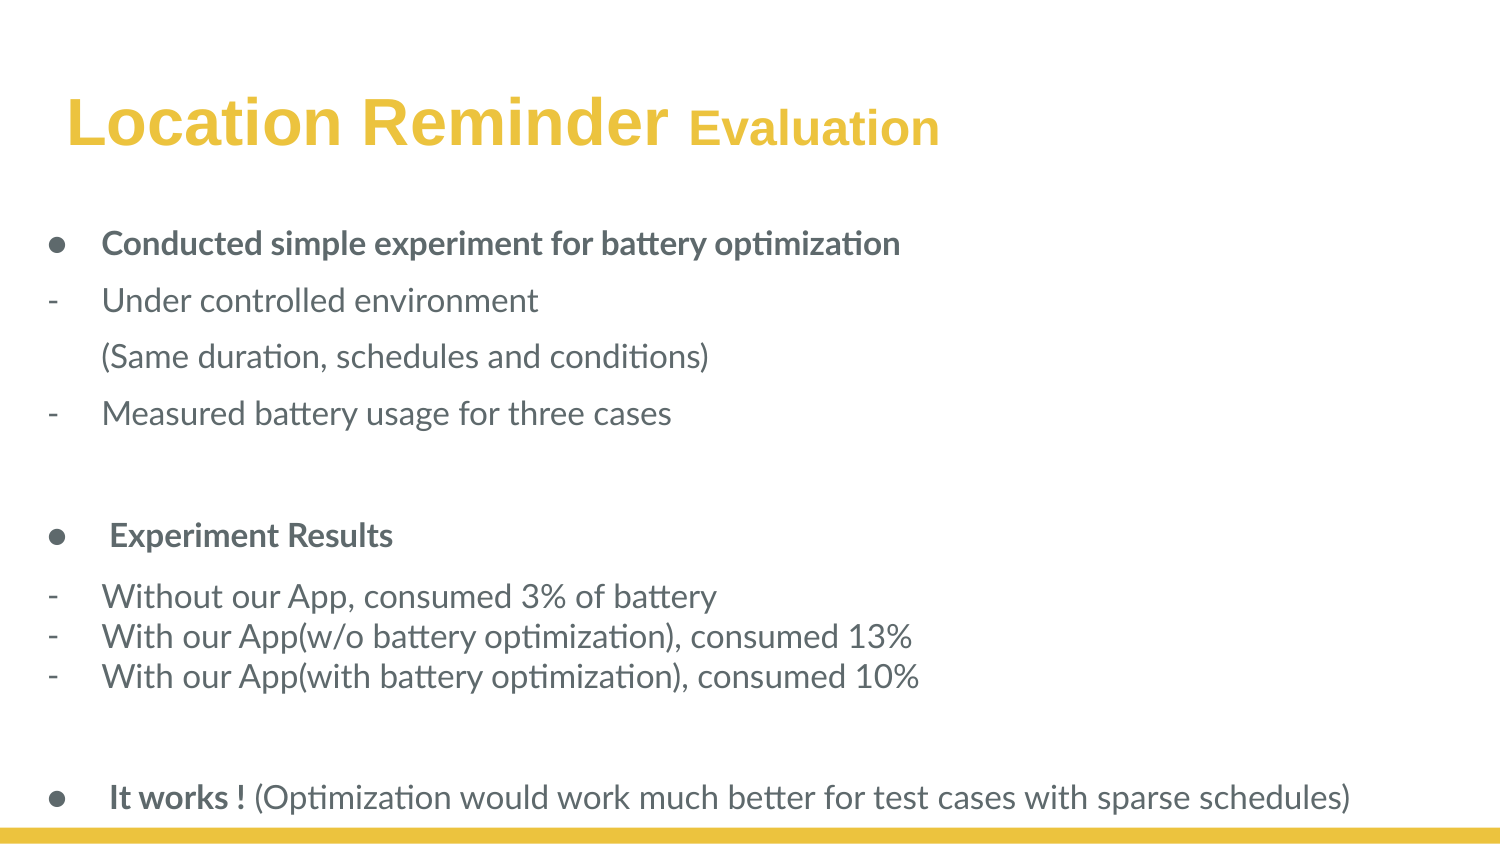

# Location Reminder Evaluation
Conducted simple experiment for battery optimization
Under controlled environment
(Same duration, schedules and conditions)
Measured battery usage for three cases

 Experiment Results
Without our App, consumed 3% of battery
With our App(w/o battery optimization), consumed 13%
With our App(with battery optimization), consumed 10%

 It works ! (Optimization would work much better for test cases with sparse schedules)